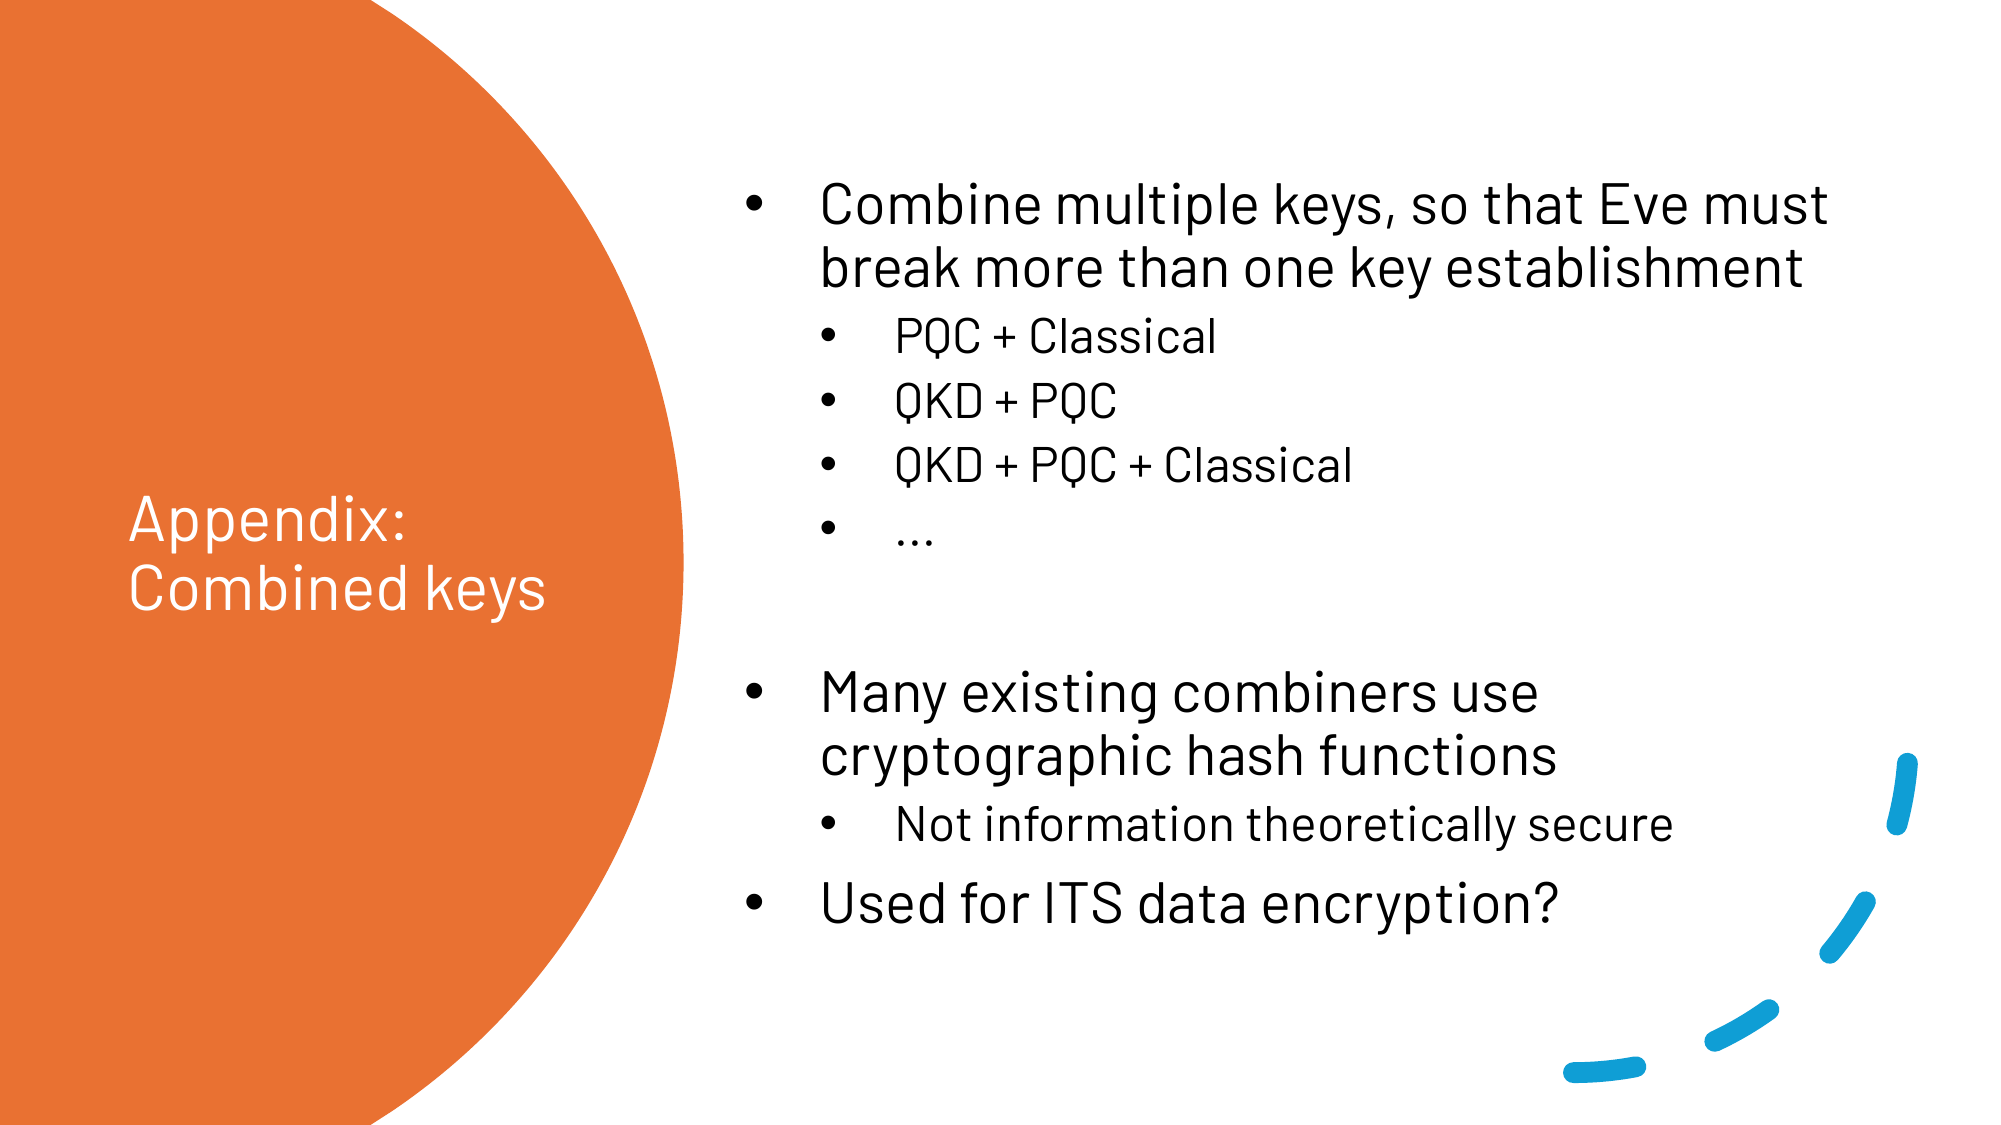

Combine multiple keys, so that Eve must break more than one key establishment
PQC + Classical
QKD + PQC
QKD + PQC + Classical
...

Many existing combiners use cryptographic hash functions
Not information theoretically secure
Used for ITS data encryption?
# Appendix:  Combined keys

40